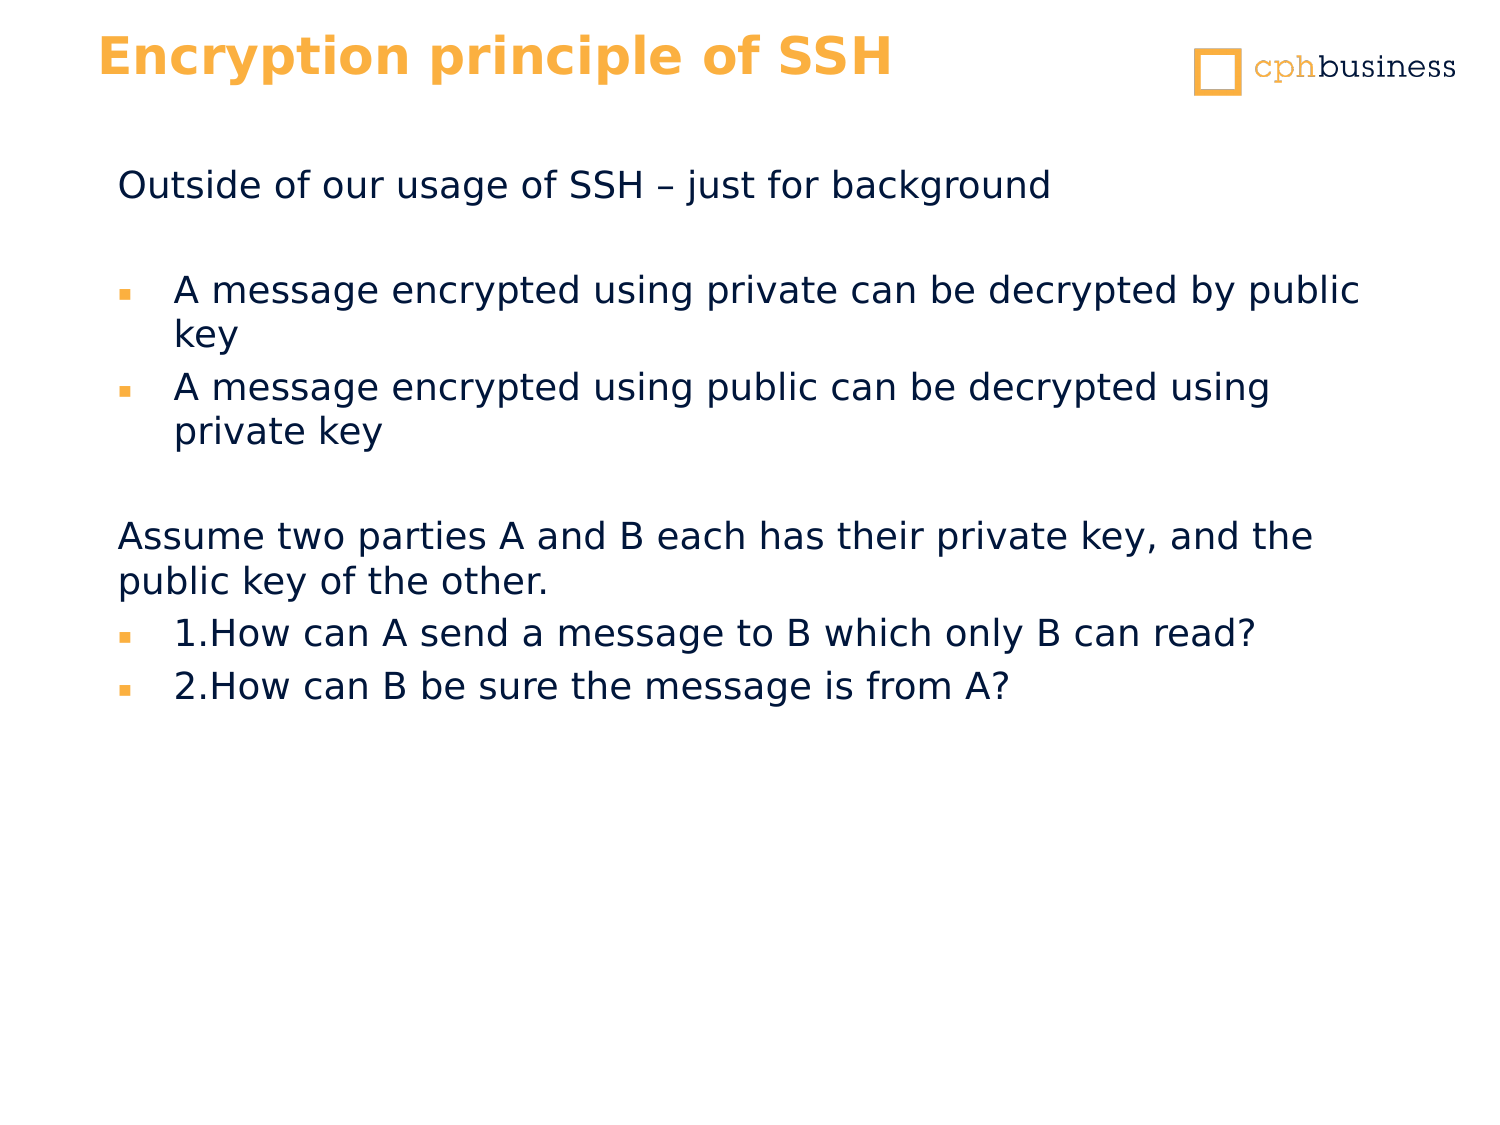

Encryption principle of SSH
Outside of our usage of SSH – just for background

A message encrypted using private can be decrypted by public key
A message encrypted using public can be decrypted using private key

Assume two parties A and B each has their private key, and the public key of the other.
1.How can A send a message to B which only B can read?
2.How can B be sure the message is from A?